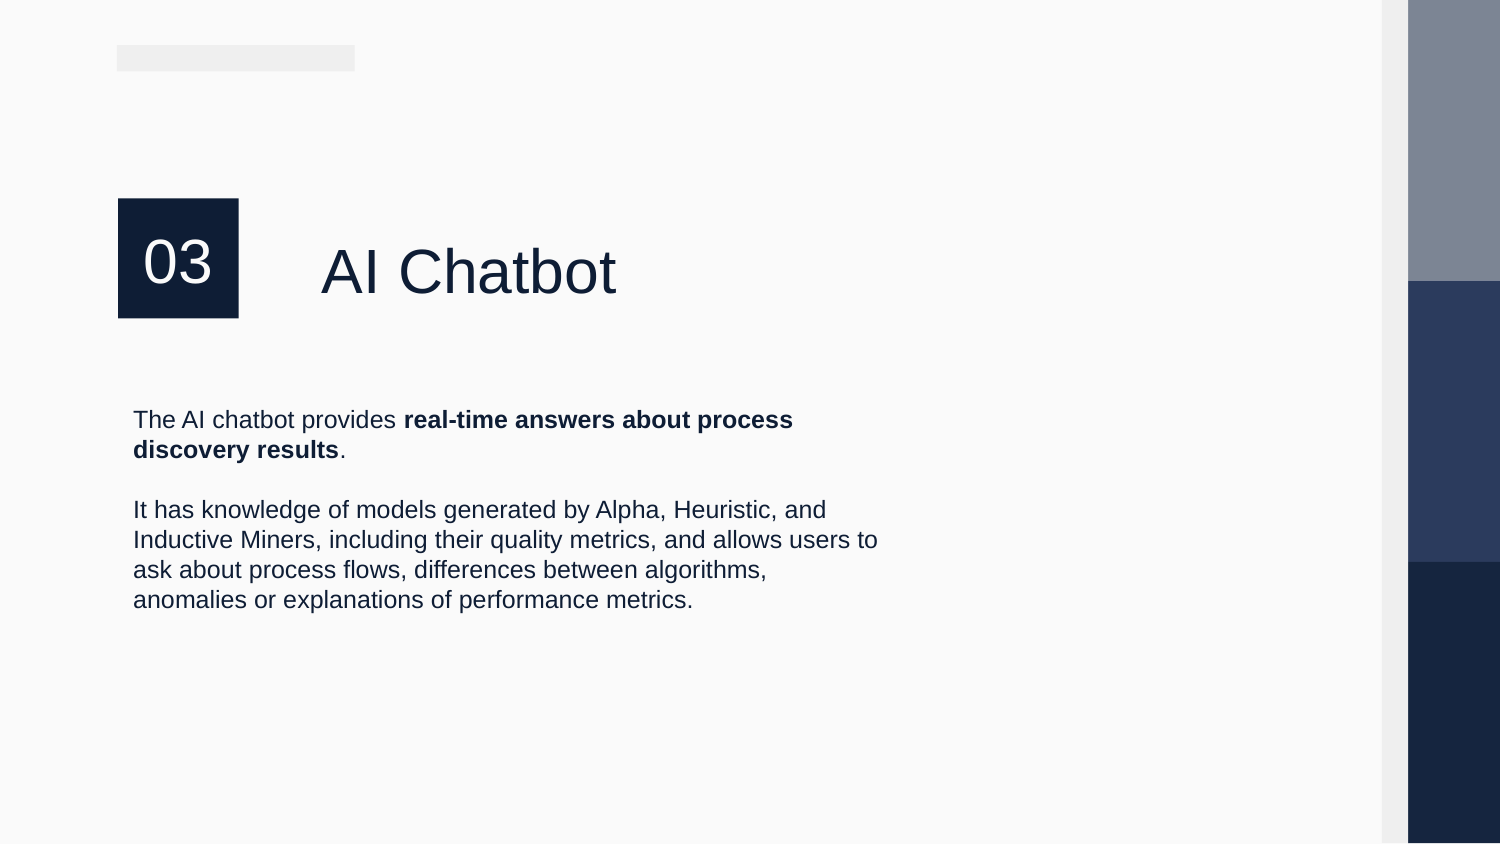

# AI Chatbot
03
The AI chatbot provides real-time answers about process discovery results.
It has knowledge of models generated by Alpha, Heuristic, and Inductive Miners, including their quality metrics, and allows users to ask about process flows, differences between algorithms, anomalies or explanations of performance metrics.